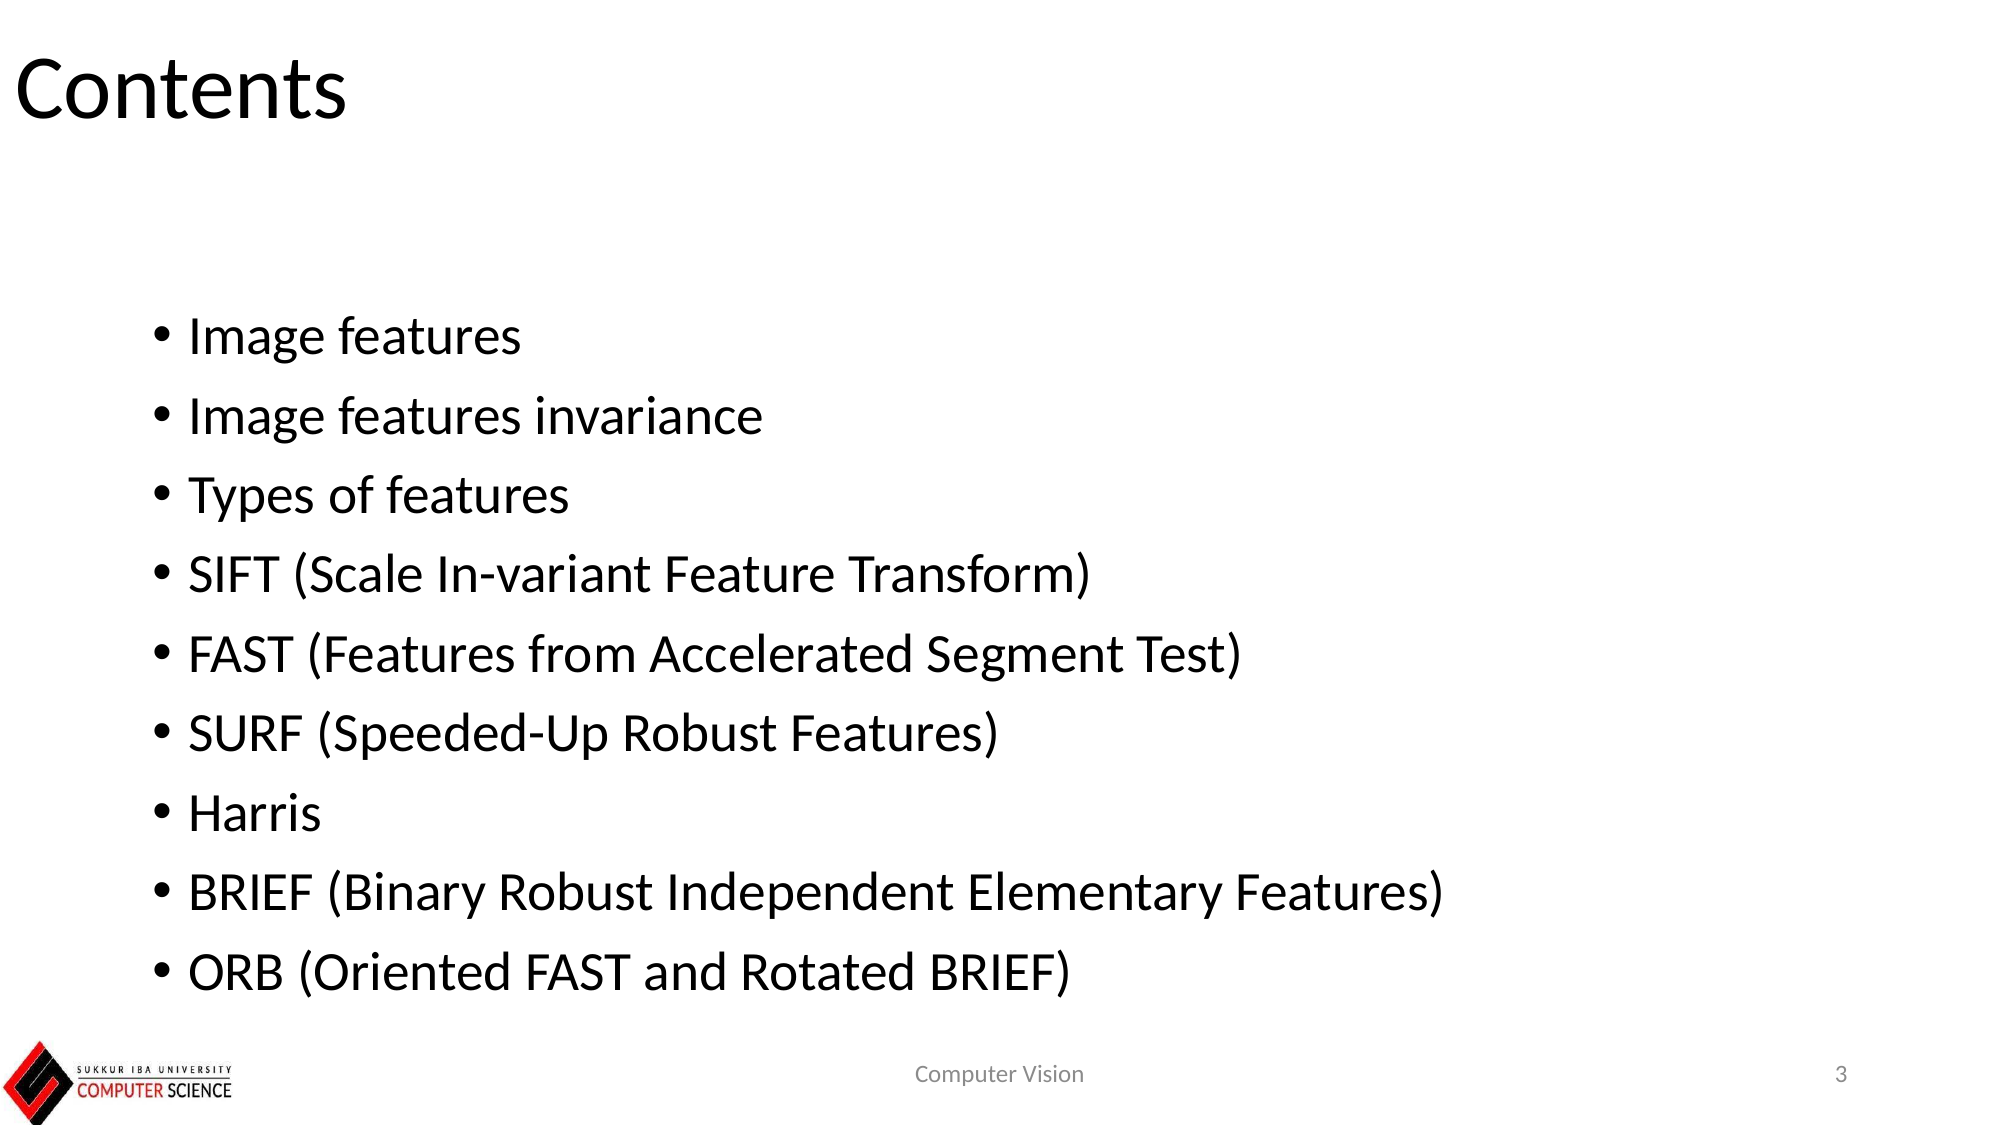

# Contents
Image features
Image features invariance
Types of features
SIFT (Scale In-variant Feature Transform)
FAST (Features from Accelerated Segment Test)
SURF (Speeded-Up Robust Features)
Harris
BRIEF (Binary Robust Independent Elementary Features)
ORB (Oriented FAST and Rotated BRIEF)

Computer Vision
3